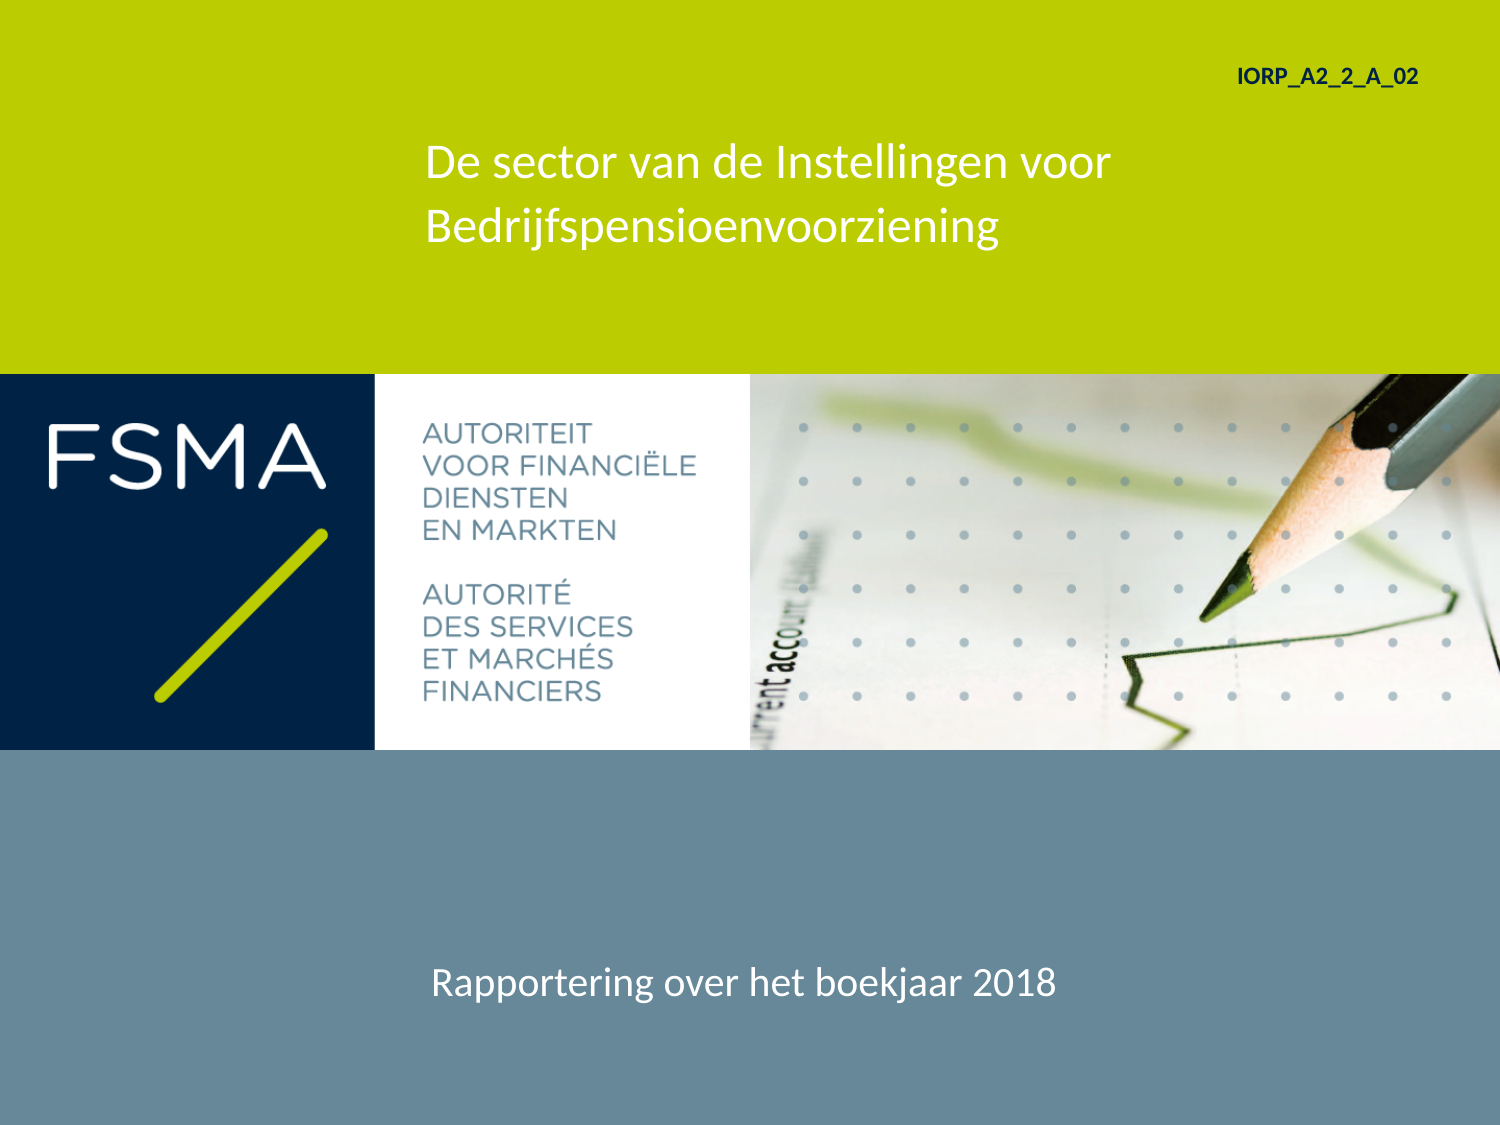

IORP_A2_2_A_02
De sector van de Instellingen voor Bedrijfspensioenvoorziening
Rapportering over het boekjaar 2018